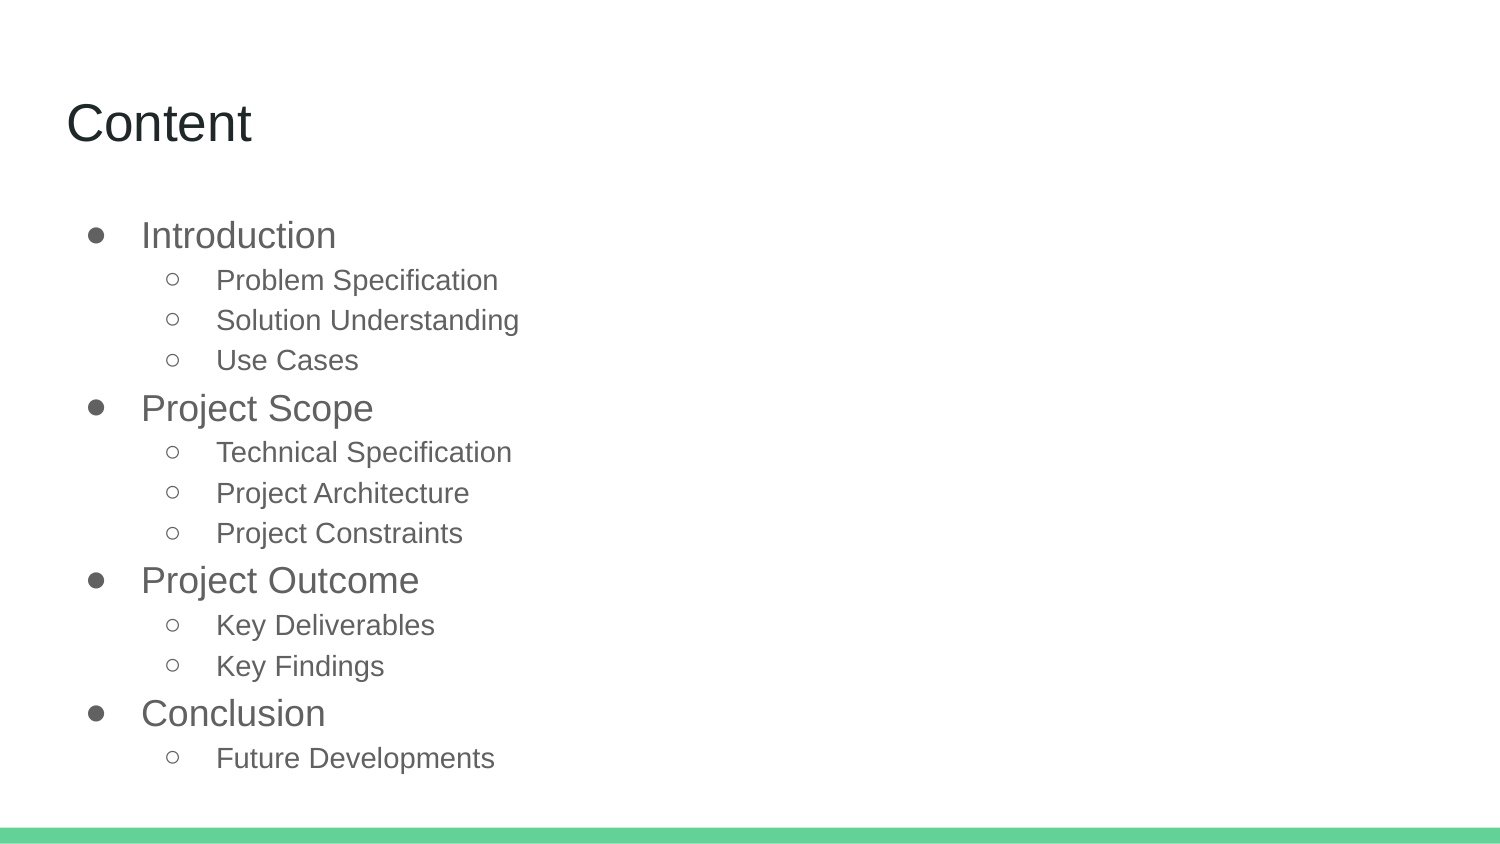

# Content
Introduction
Problem Specification
Solution Understanding
Use Cases
Project Scope
Technical Specification
Project Architecture
Project Constraints
Project Outcome
Key Deliverables
Key Findings
Conclusion
Future Developments